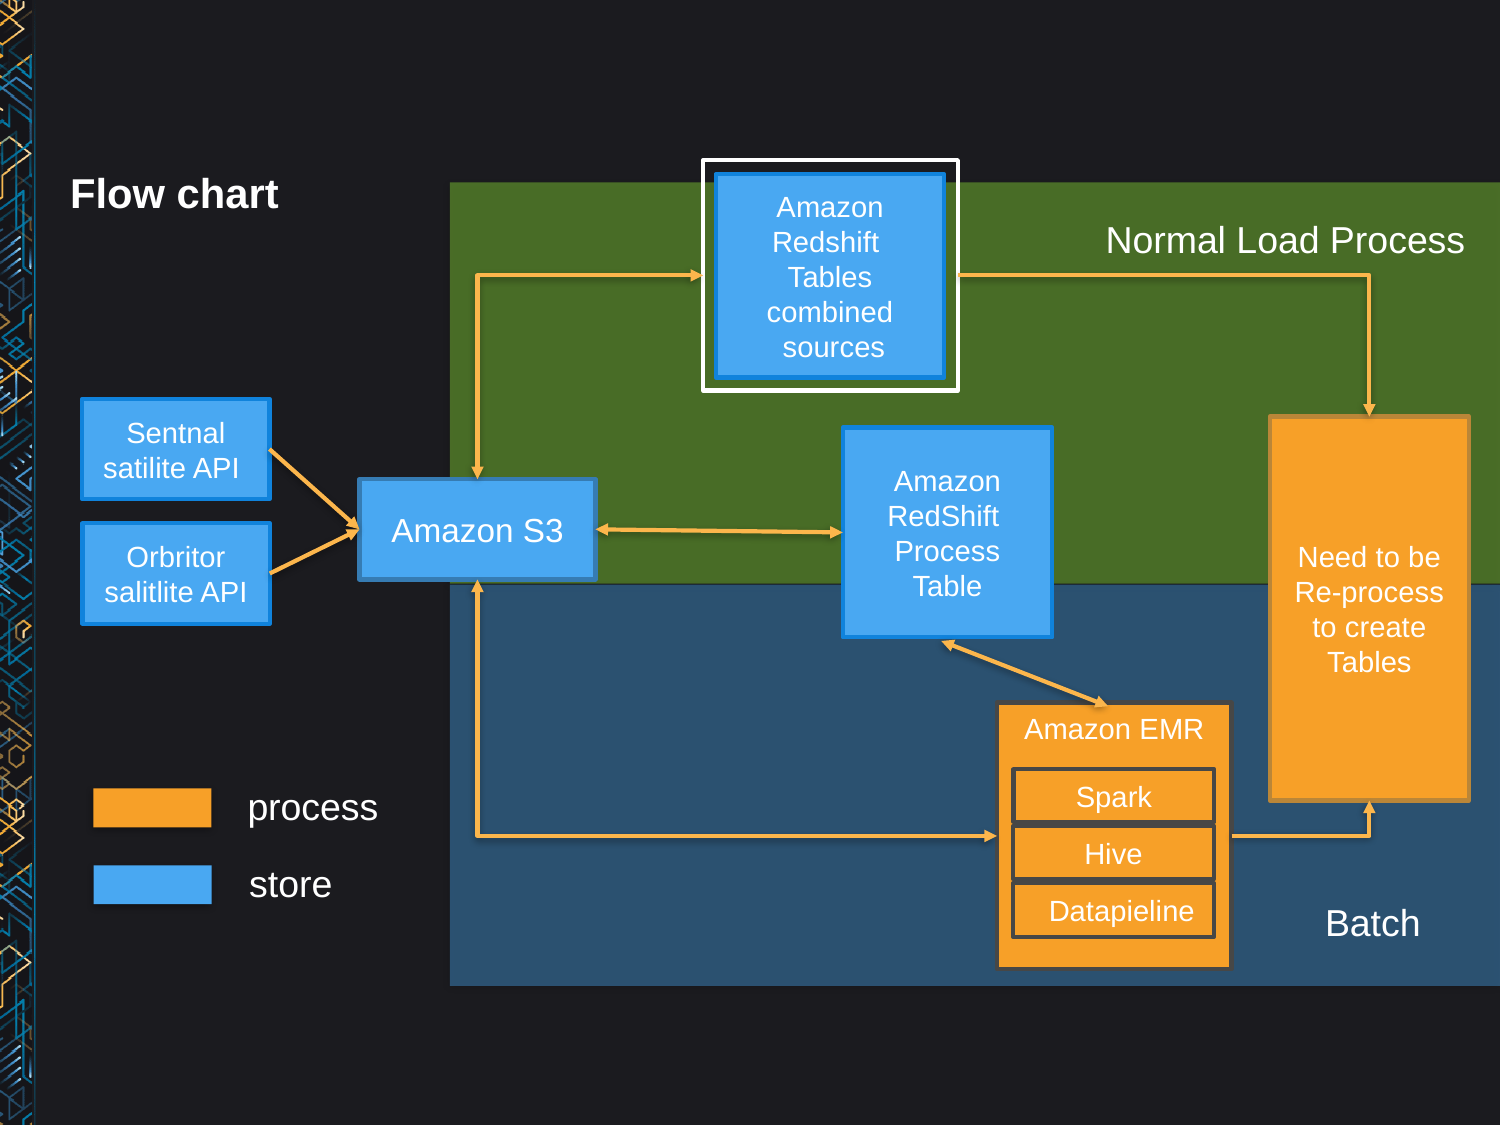

# Flow chart

Amazon Redshift
Tables combined
 sources

Normal Load Process
Sentnal satilite API
Need to be Re-process to create Tables
Amazon RedShift
Process Table
Amazon S3
Orbritor salitlite API

Amazon EMR
Spark
Hive
  Datapieline
process

store

Batch